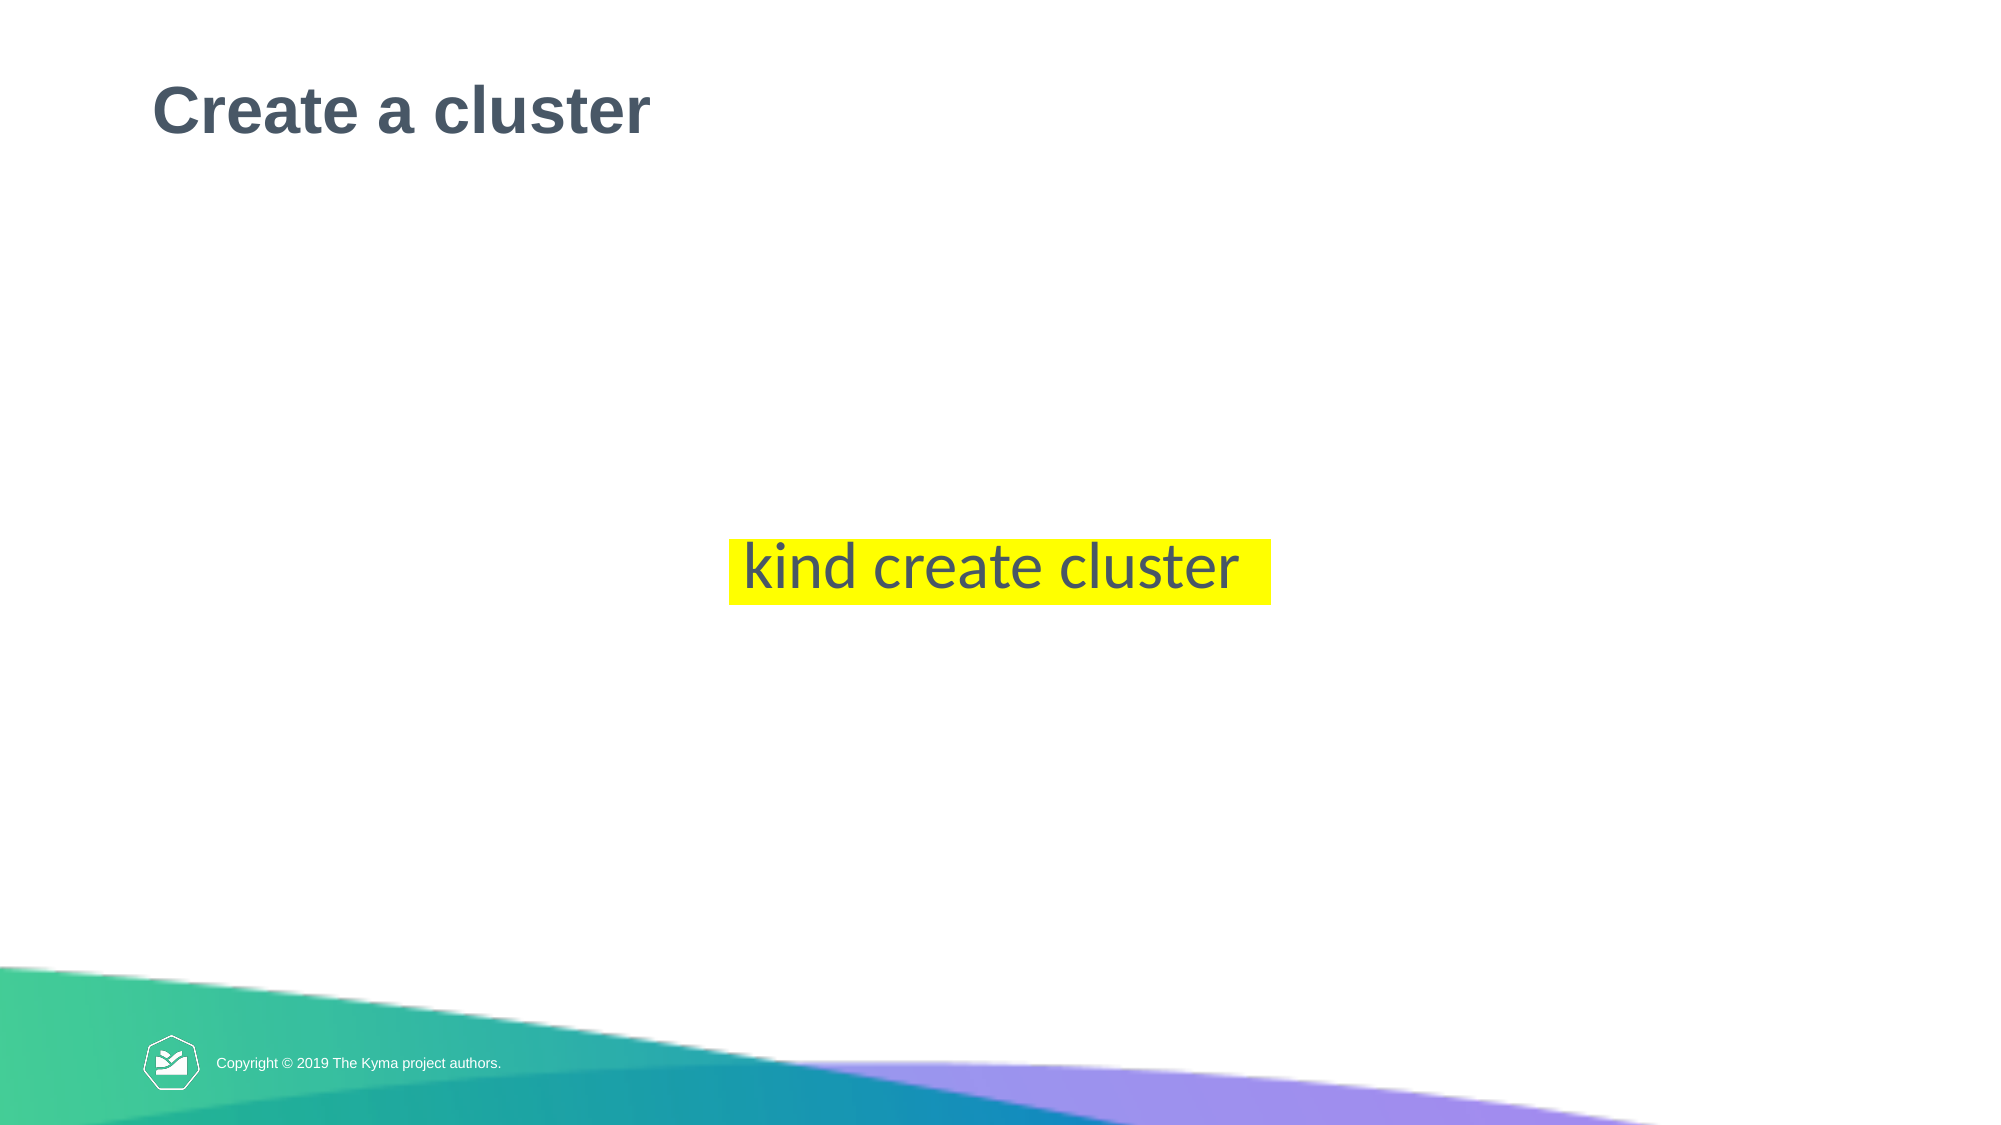

# Create a cluster
 kind create cluster